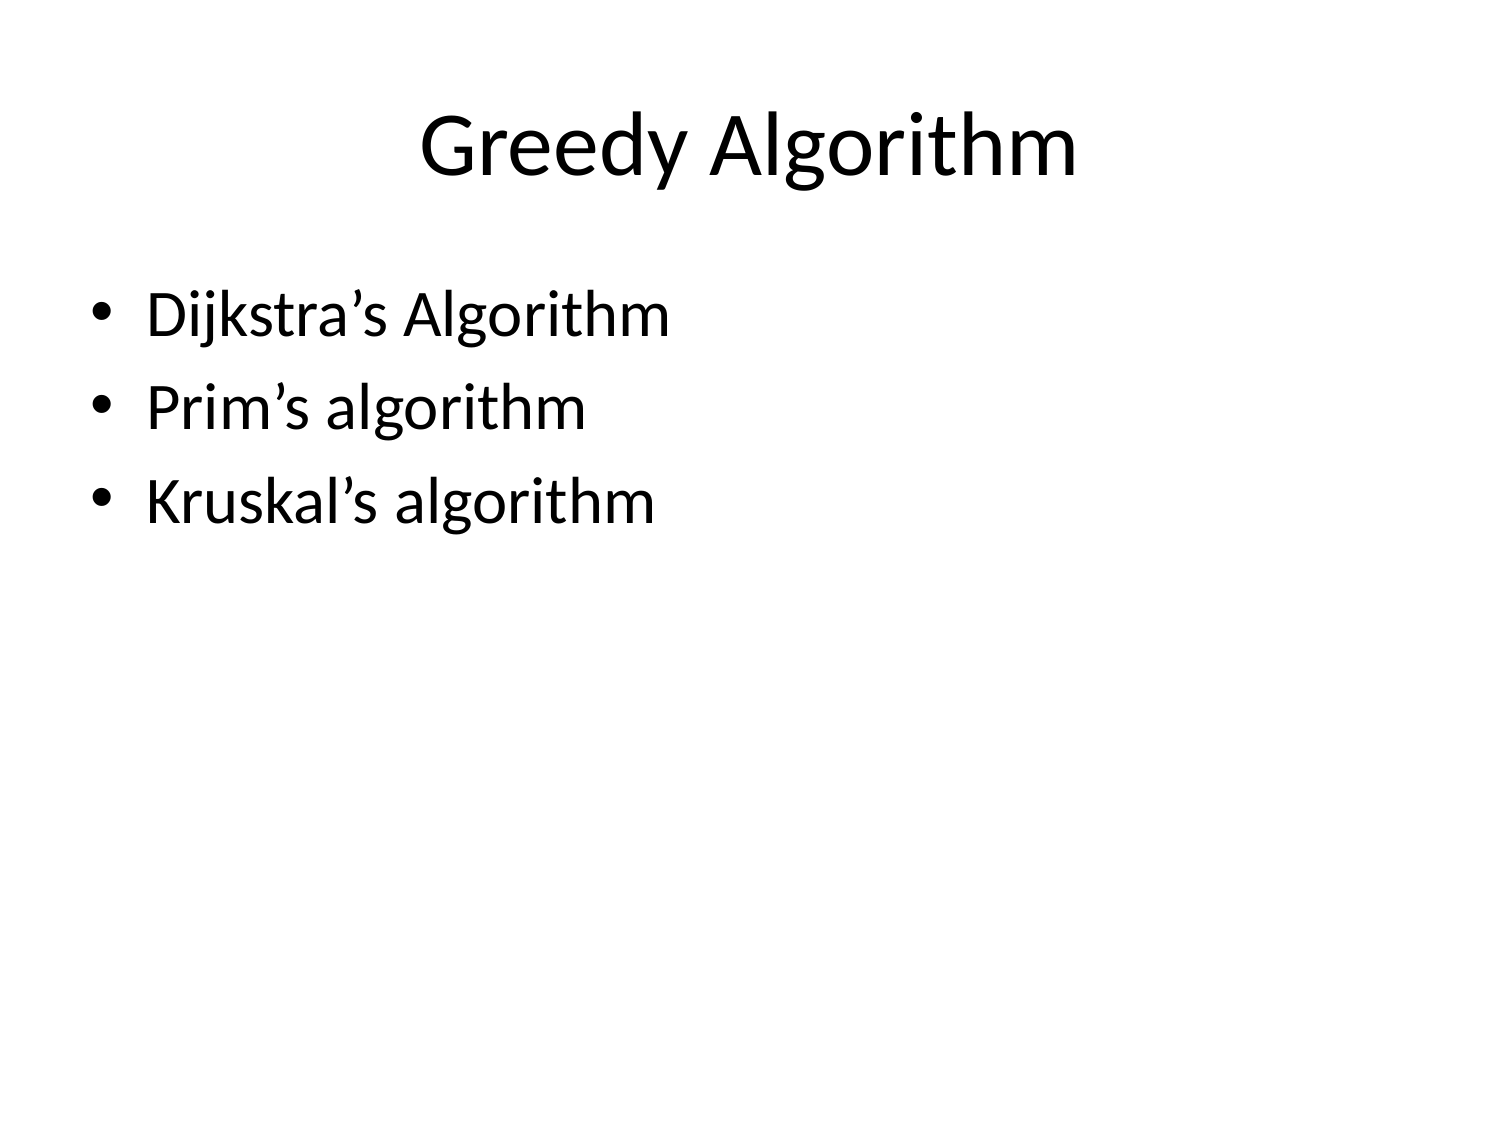

# Greedy Algorithm
Dijkstra’s Algorithm
Prim’s algorithm
Kruskal’s algorithm